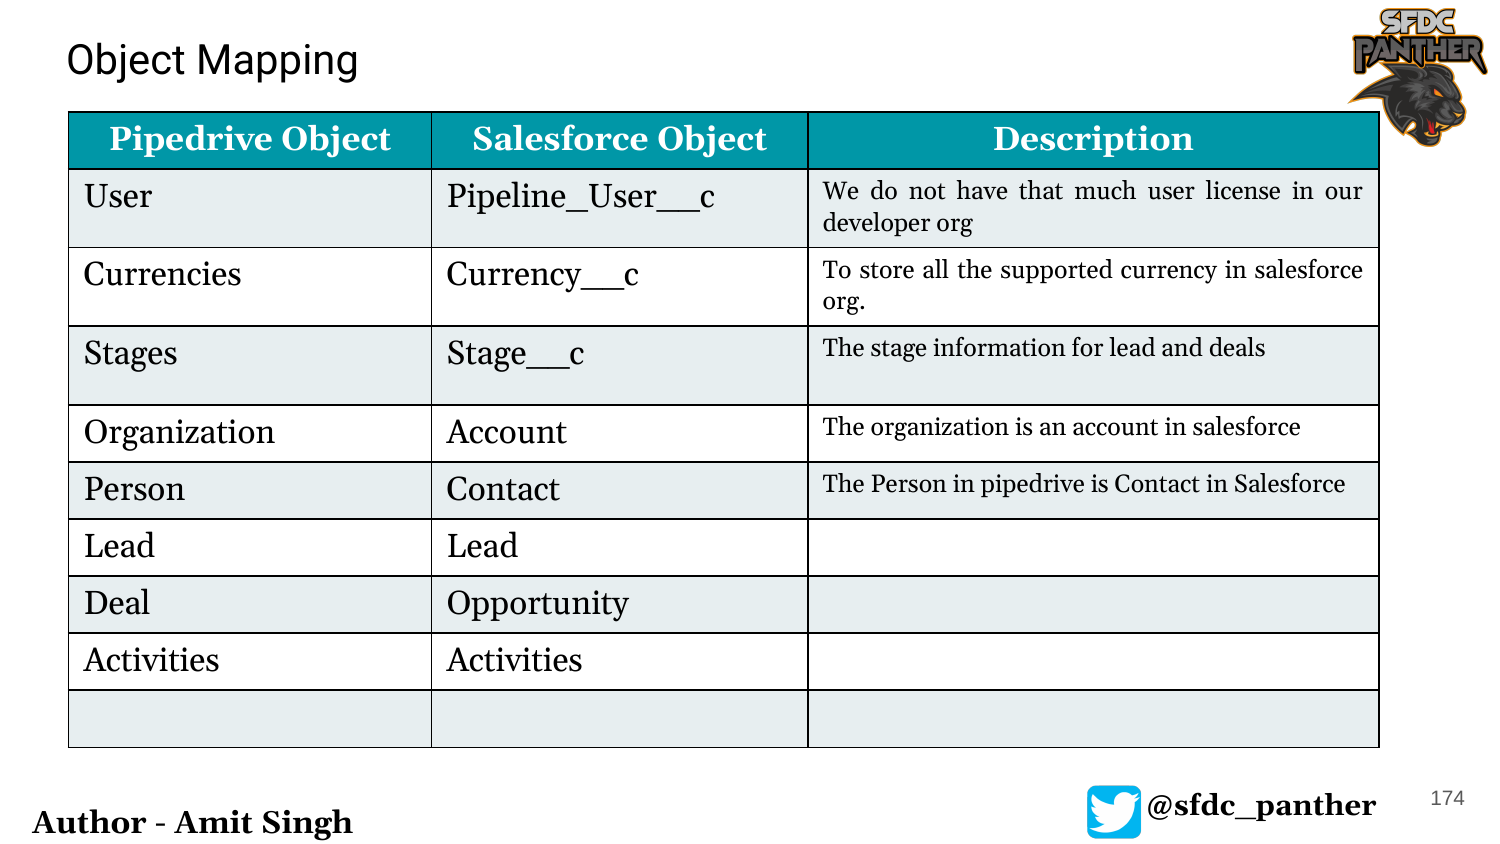

# Object Mapping
| Pipedrive Object | Salesforce Object | Description |
| --- | --- | --- |
| User | Pipeline\_User\_\_c | We do not have that much user license in our developer org |
| Currencies | Currency\_\_c | To store all the supported currency in salesforce org. |
| Stages | Stage\_\_c | The stage information for lead and deals |
| Organization | Account | The organization is an account in salesforce |
| Person | Contact | The Person in pipedrive is Contact in Salesforce |
| Lead | Lead |  |
| Deal | Opportunity |  |
| Activities | Activities |  |
|  |  |  |
174